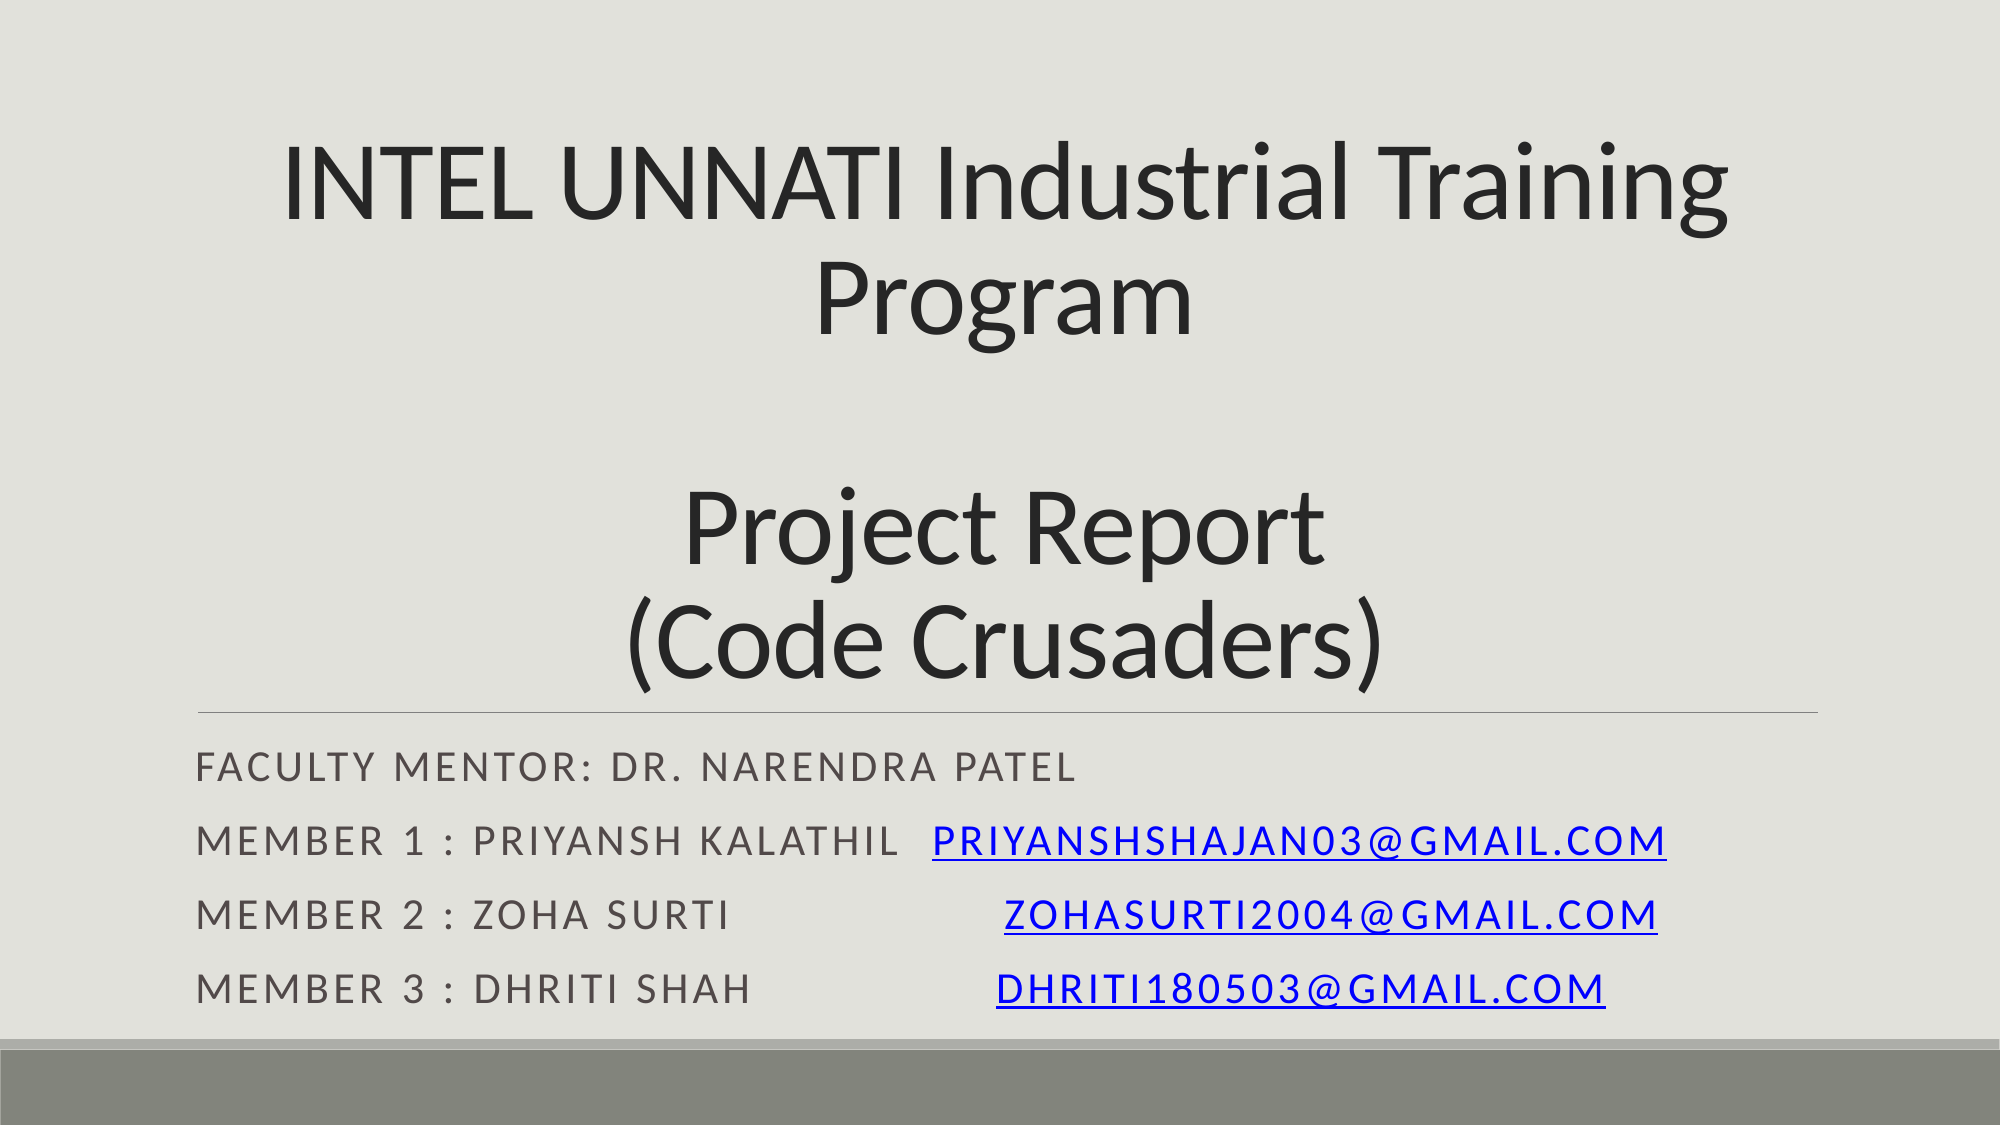

# INTEL UNNATI Industrial Training Program Project Report (Code Crusaders)
Faculty Mentor: dr. Narendra patel
Member 1 : Priyansh Kalathil  priyanshshajan03@gmail.com
Member 2 : zoha surti	          zohasurti2004@gmail.com
Member 3 : Dhriti shah		dhriti180503@gmail.com